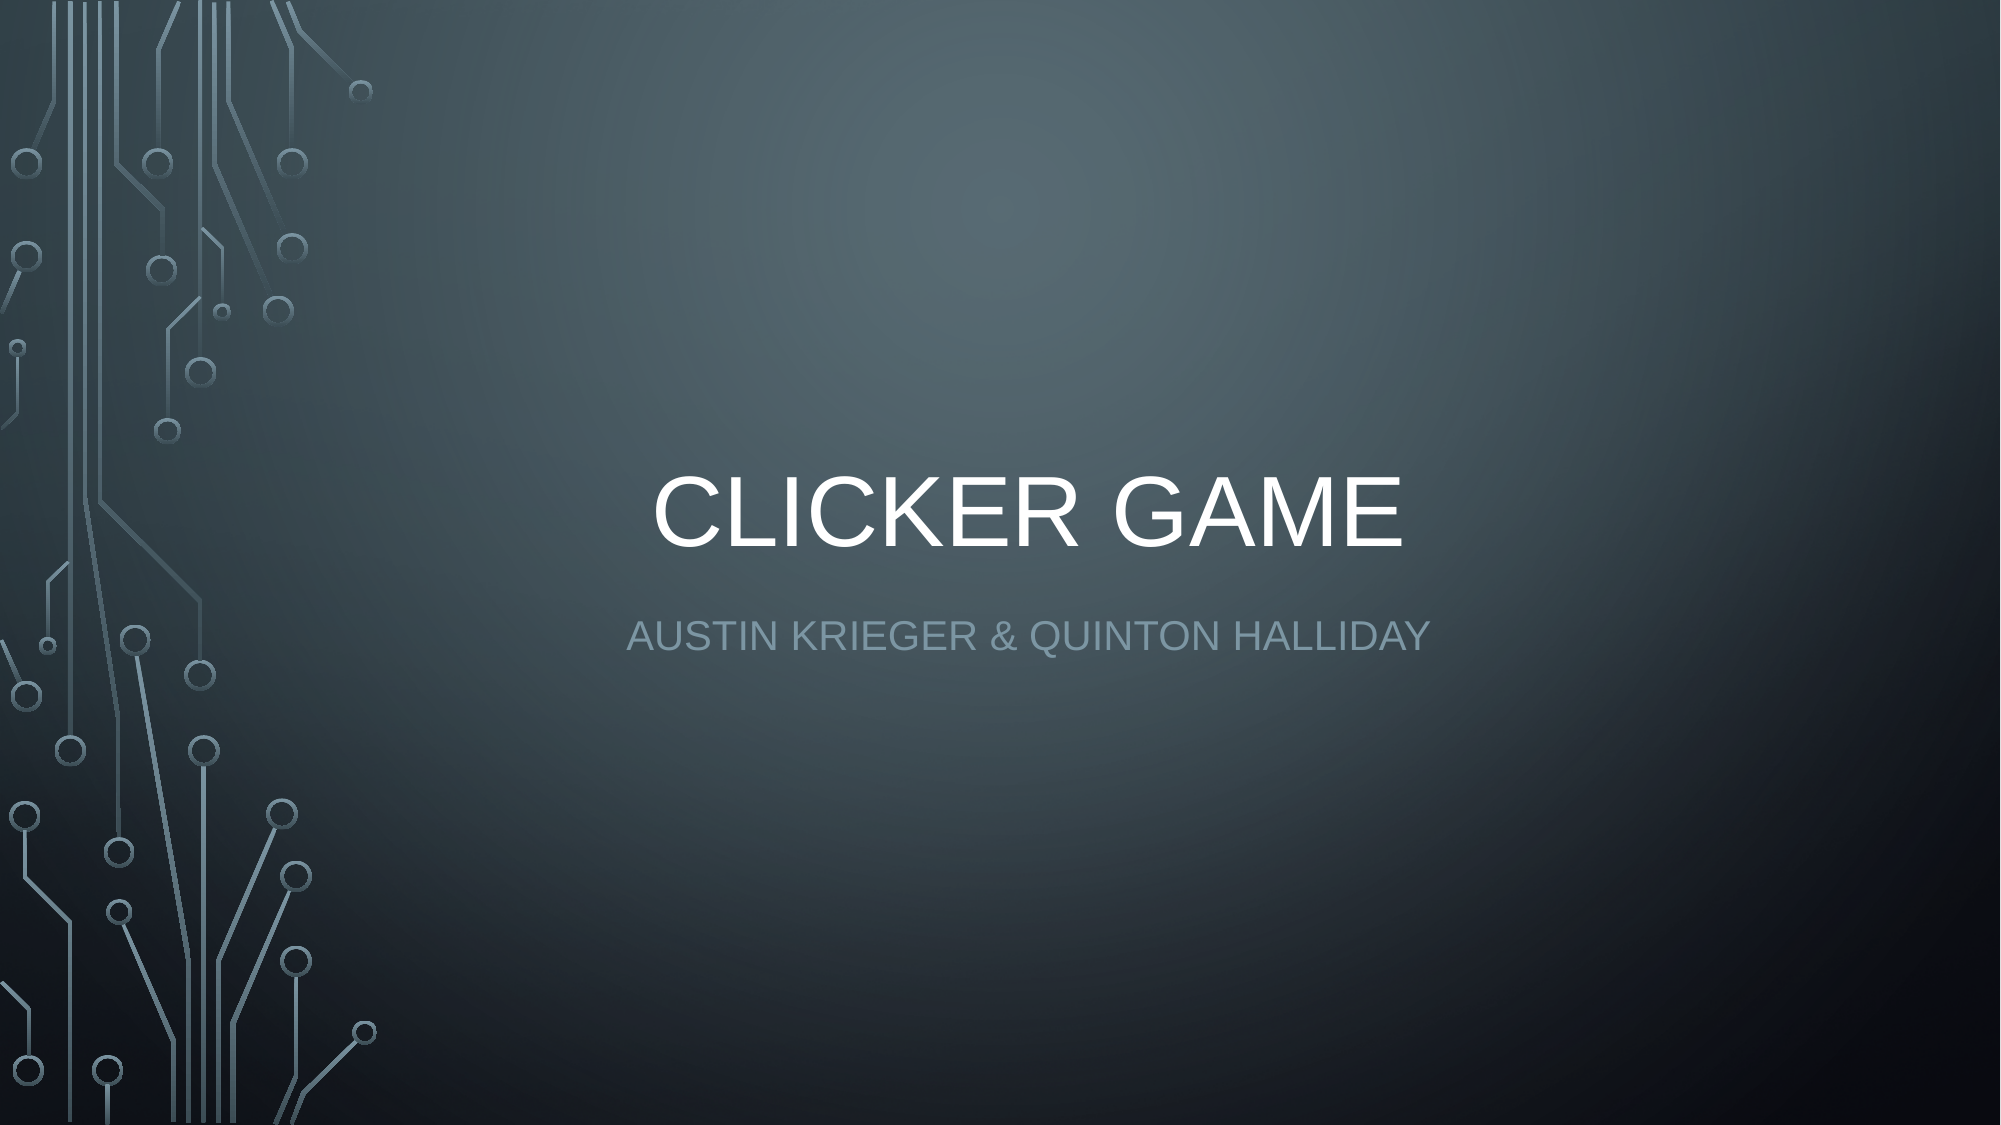

# Clicker Game
Austin Krieger & quinton halliday